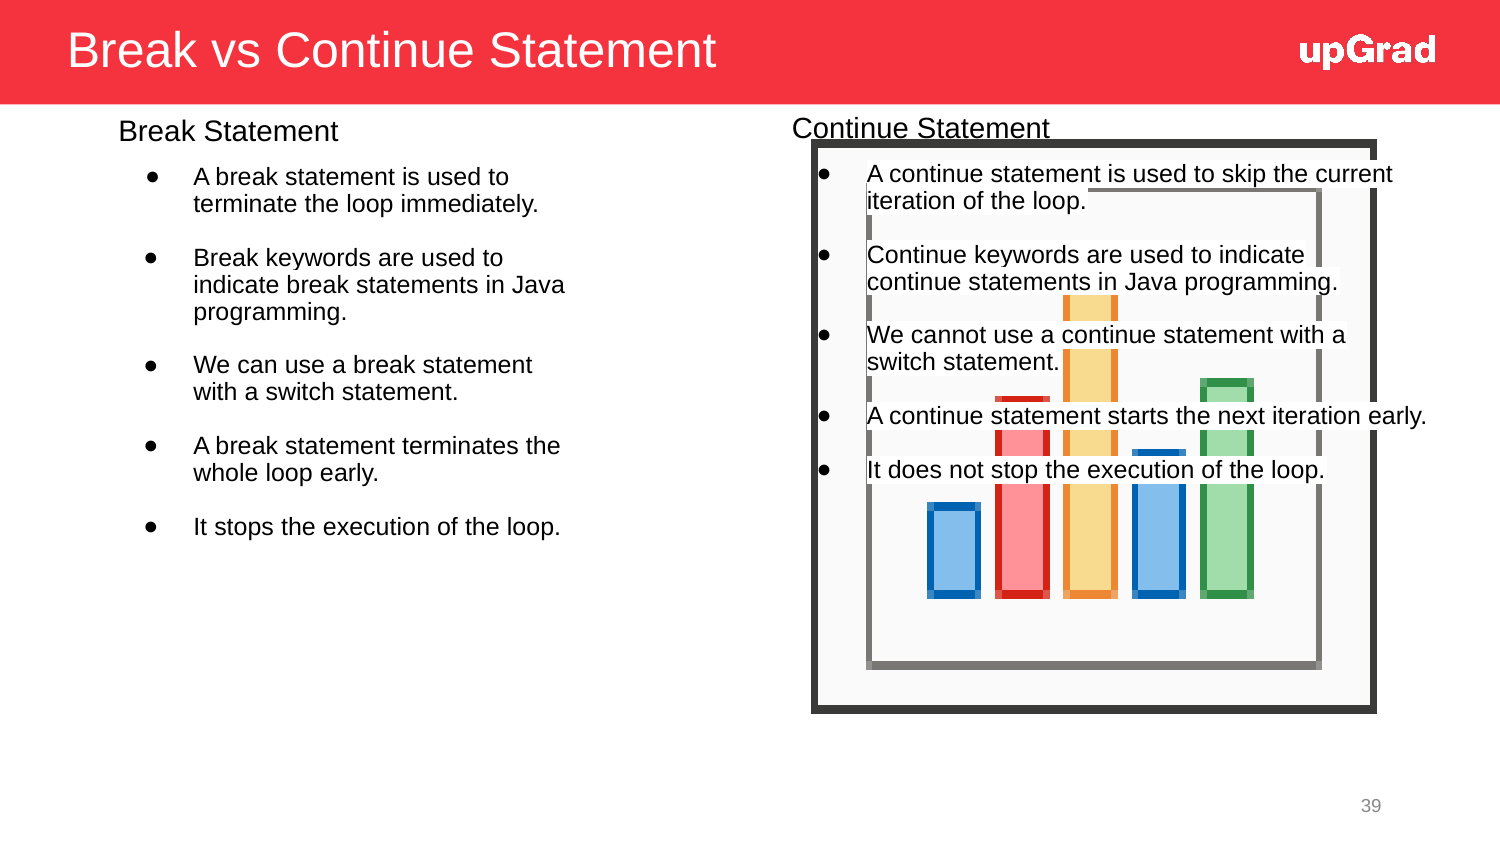

# Break vs Continue Statement
Break Statement
A break statement is used to terminate the loop immediately.
Break keywords are used to indicate break statements in Java programming.
We can use a break statement with a switch statement.
A break statement terminates the whole loop early.
It stops the execution of the loop.
Continue Statement
A continue statement is used to skip the current iteration of the loop.
Continue keywords are used to indicate continue statements in Java programming.
We cannot use a continue statement with a switch statement.
A continue statement starts the next iteration early.
It does not stop the execution of the loop.
39